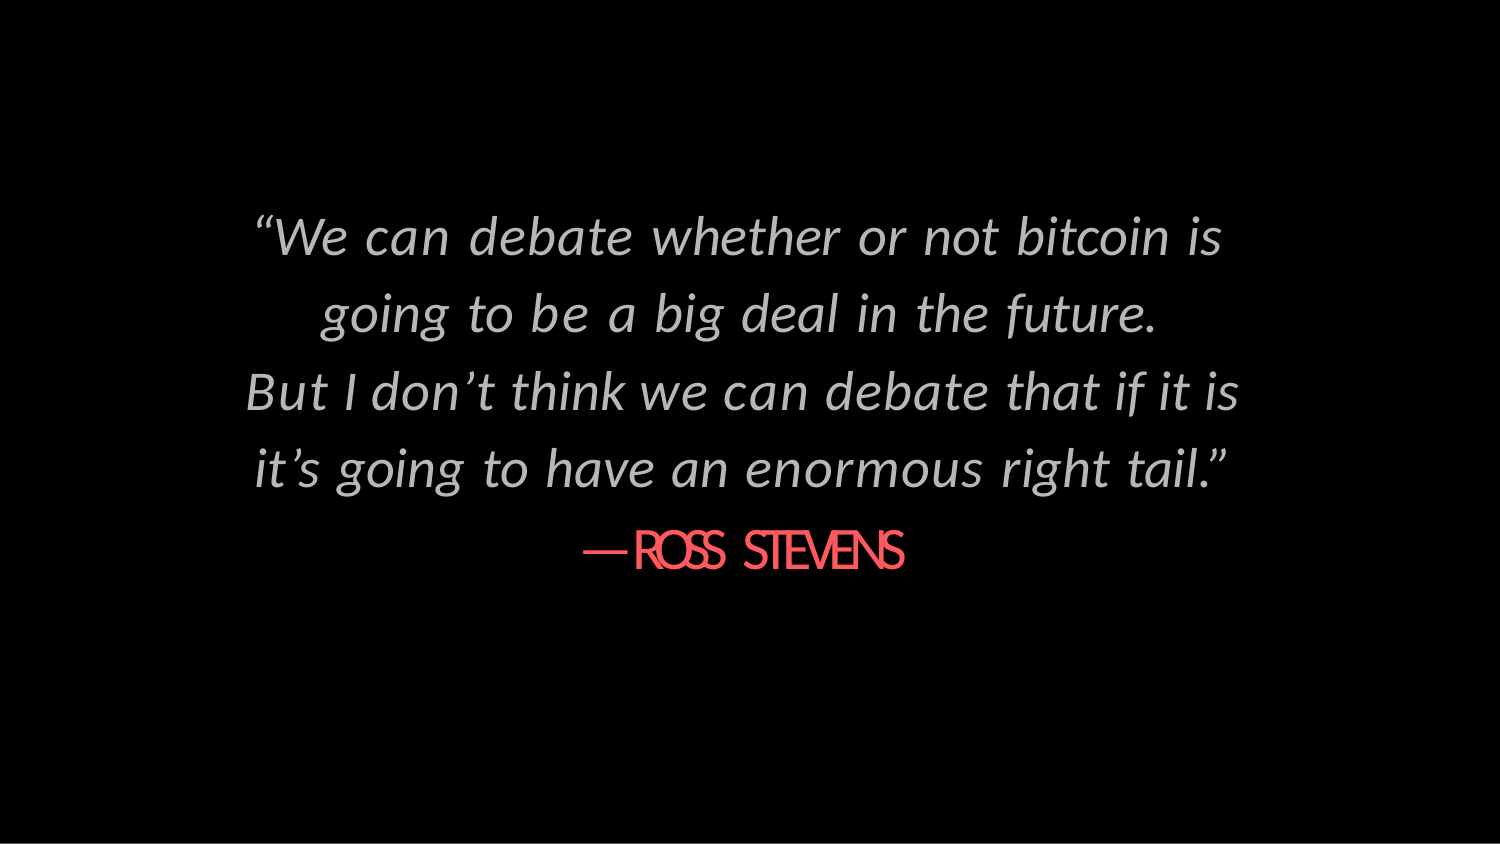

# “We can debate whether or not bitcoin is going to be a big deal in the future.
But I don’t think we can debate that if it is it’s going to have an enormous right tail.”
—ROSS STEVENS